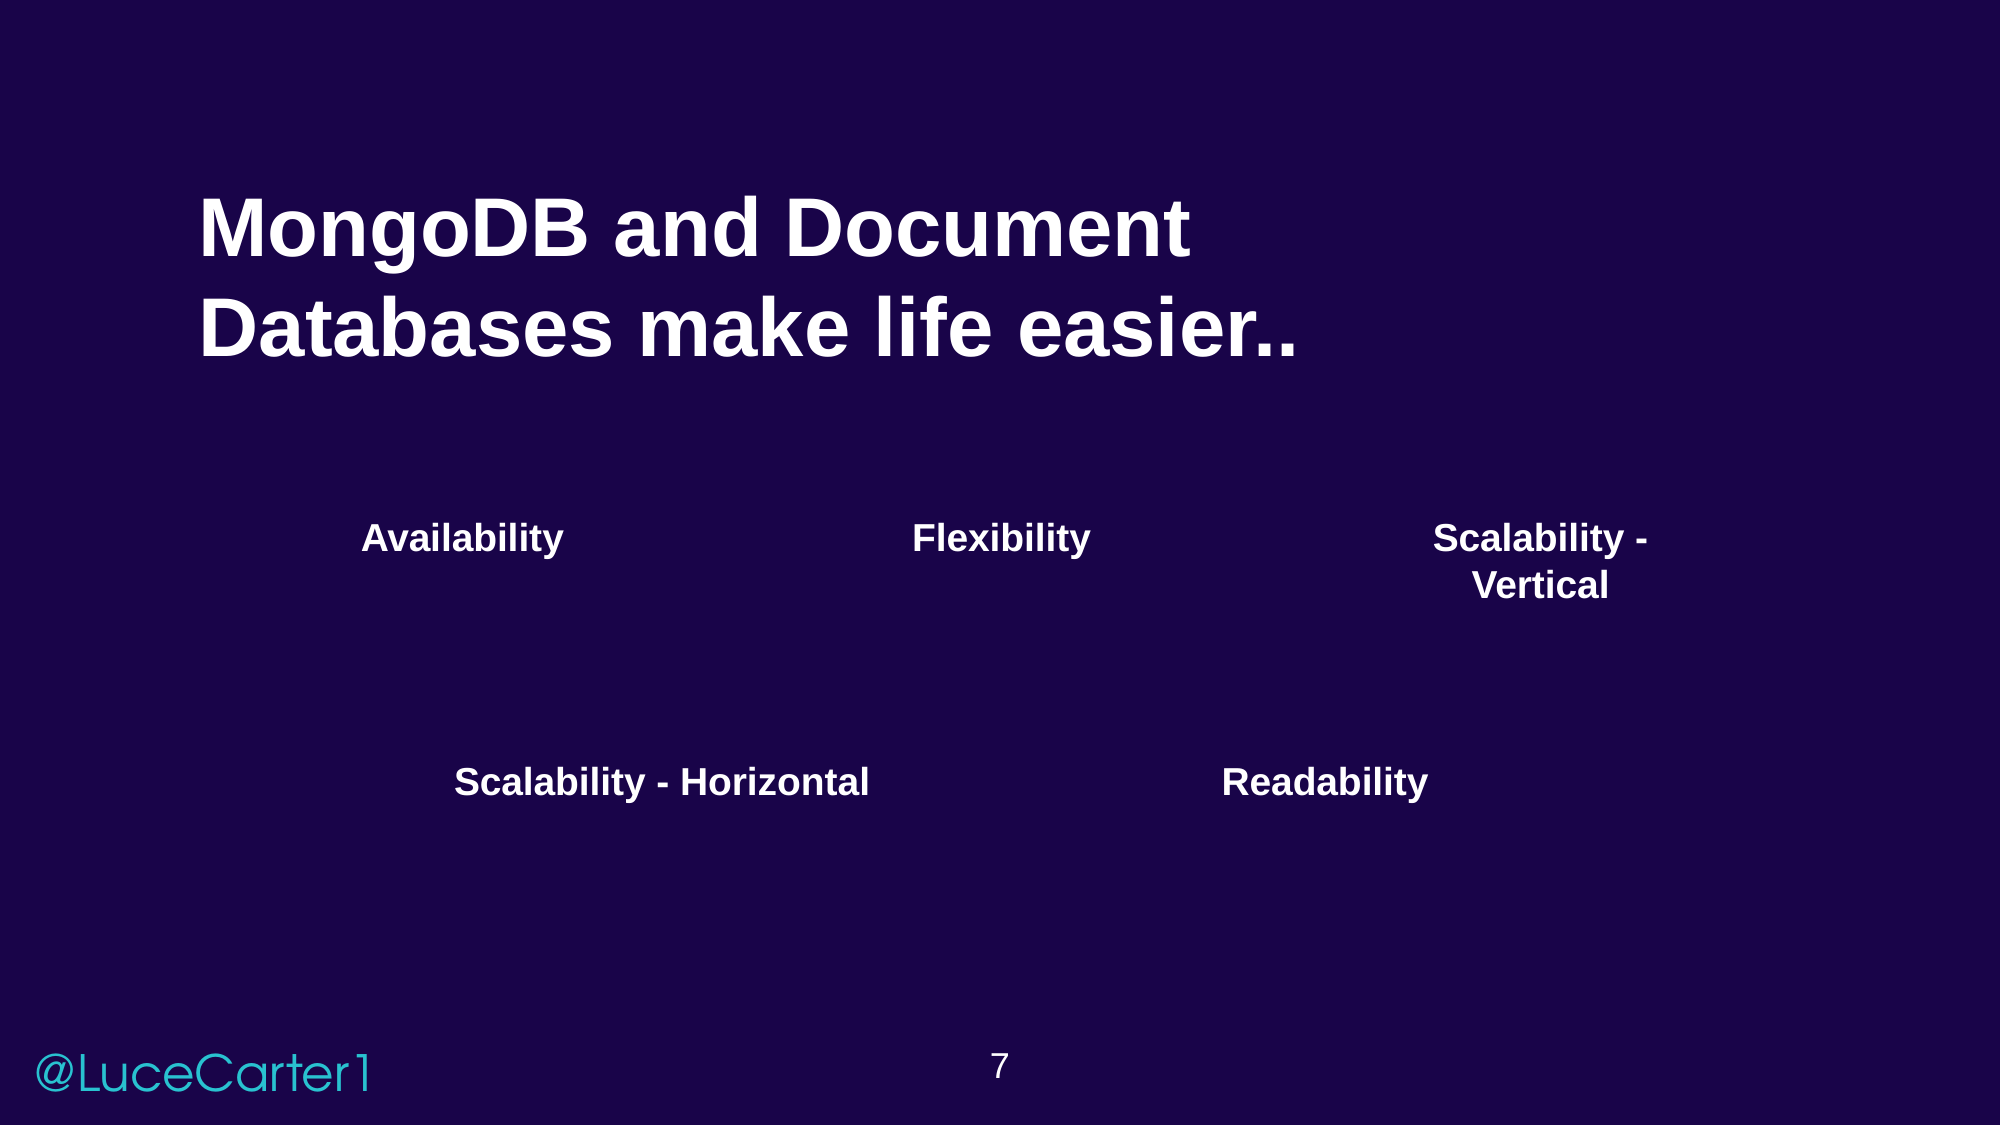

# MongoDB and Document Databases make life easier..
Availability
Flexibility
Scalability - Vertical

Scalability - Horizontal
Readability

7
@LuceCarter1​